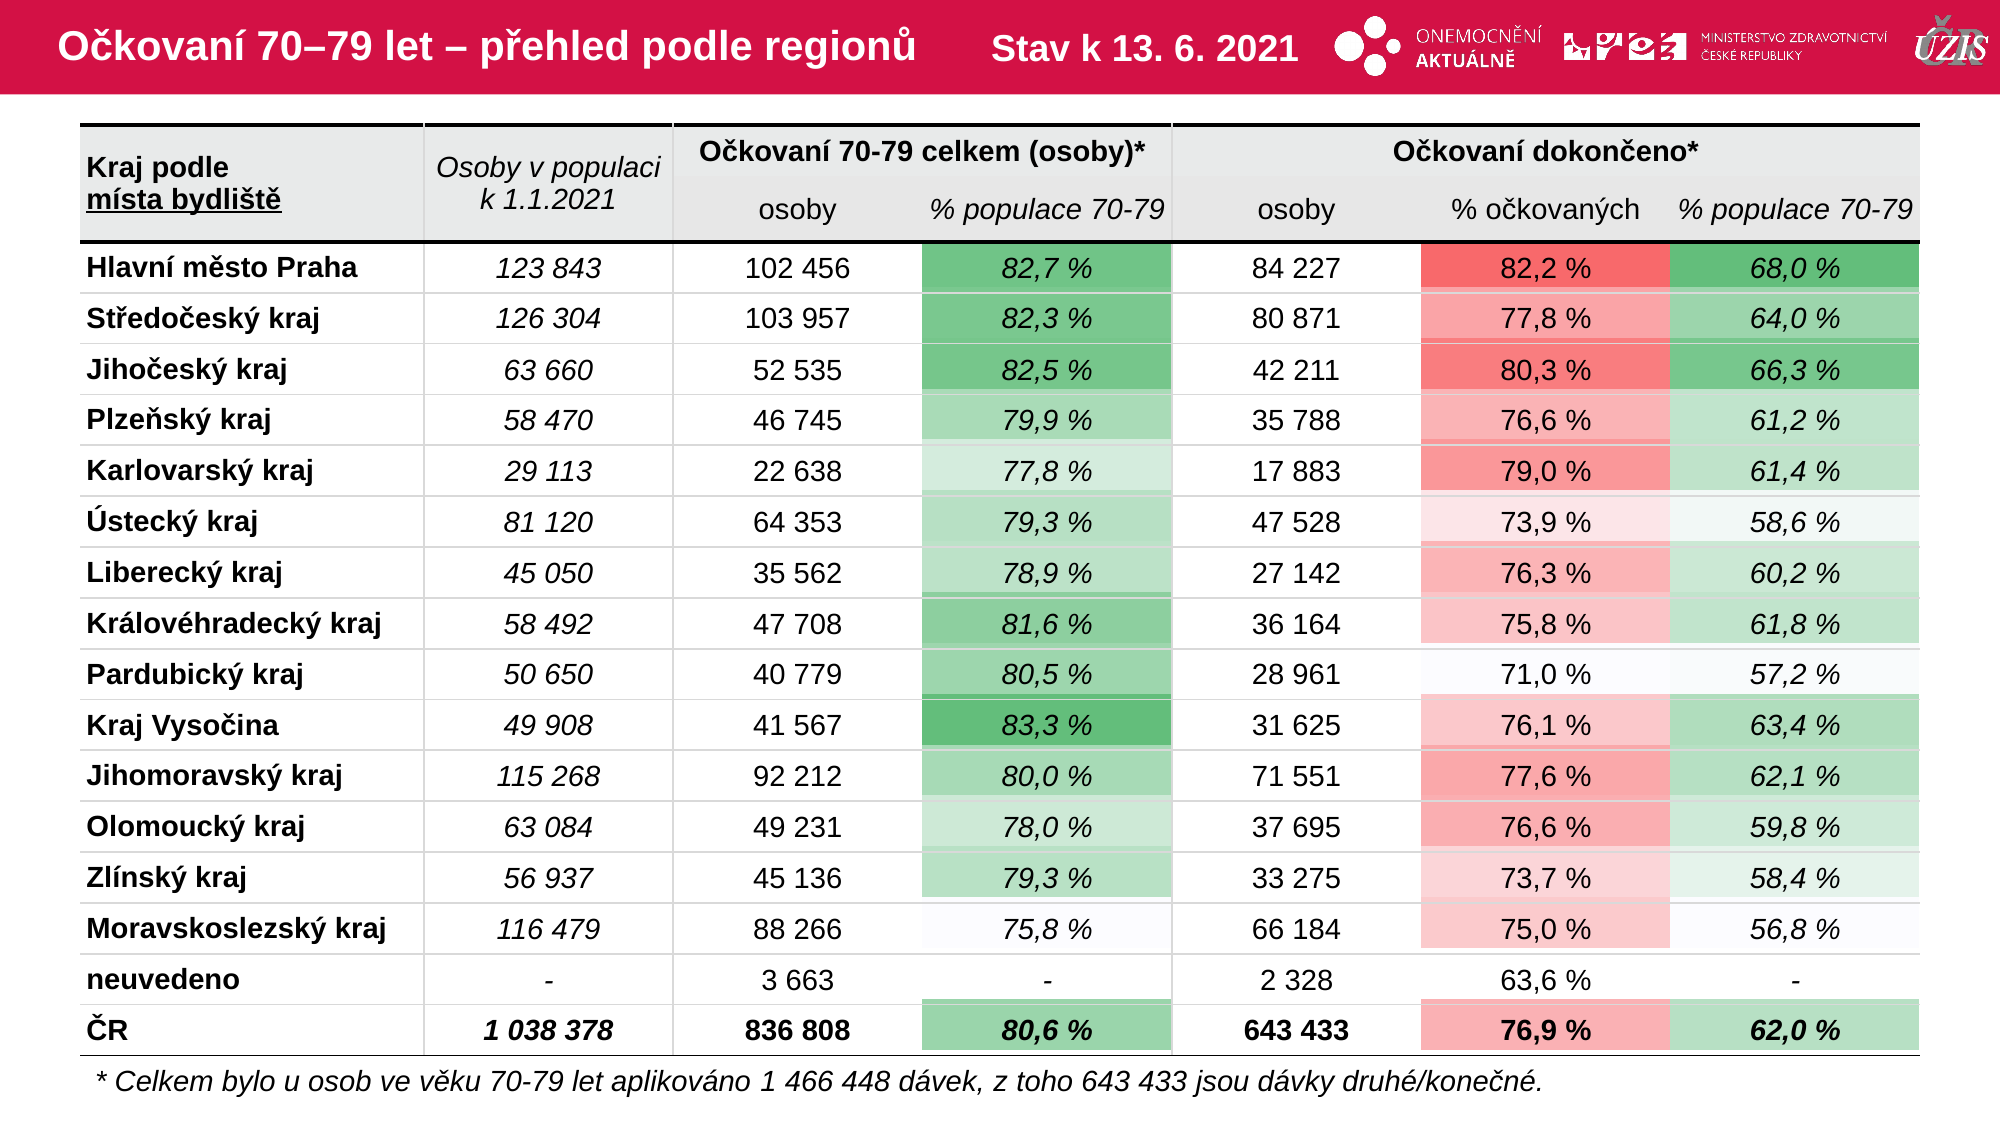

# Očkovaní 70–79 let – přehled podle regionů
Stav k 13. 6. 2021
| Kraj podle místa bydliště | Osoby v populaci k 1.1.2021 | Očkovaní 70-79 celkem (osoby)\* |  | Očkovaní dokončeno\* |  |  |
| --- | --- | --- | --- | --- | --- | --- |
|  |  | osoby | % populace 70-79 | osoby | % očkovaných | % populace 70-79 |
| Hlavní město Praha | 123 843 | 102 456 | 82,7 % | 84 227 | 82,2 % | 68,0 % |
| Středočeský kraj | 126 304 | 103 957 | 82,3 % | 80 871 | 77,8 % | 64,0 % |
| Jihočeský kraj | 63 660 | 52 535 | 82,5 % | 42 211 | 80,3 % | 66,3 % |
| Plzeňský kraj | 58 470 | 46 745 | 79,9 % | 35 788 | 76,6 % | 61,2 % |
| Karlovarský kraj | 29 113 | 22 638 | 77,8 % | 17 883 | 79,0 % | 61,4 % |
| Ústecký kraj | 81 120 | 64 353 | 79,3 % | 47 528 | 73,9 % | 58,6 % |
| Liberecký kraj | 45 050 | 35 562 | 78,9 % | 27 142 | 76,3 % | 60,2 % |
| Královéhradecký kraj | 58 492 | 47 708 | 81,6 % | 36 164 | 75,8 % | 61,8 % |
| Pardubický kraj | 50 650 | 40 779 | 80,5 % | 28 961 | 71,0 % | 57,2 % |
| Kraj Vysočina | 49 908 | 41 567 | 83,3 % | 31 625 | 76,1 % | 63,4 % |
| Jihomoravský kraj | 115 268 | 92 212 | 80,0 % | 71 551 | 77,6 % | 62,1 % |
| Olomoucký kraj | 63 084 | 49 231 | 78,0 % | 37 695 | 76,6 % | 59,8 % |
| Zlínský kraj | 56 937 | 45 136 | 79,3 % | 33 275 | 73,7 % | 58,4 % |
| Moravskoslezský kraj | 116 479 | 88 266 | 75,8 % | 66 184 | 75,0 % | 56,8 % |
| neuvedeno | - | 3 663 | - | 2 328 | 63,6 % | - |
| ČR | 1 038 378 | 836 808 | 80,6 % | 643 433 | 76,9 % | 62,0 % |
|  |  |  |  |  |  |
| --- | --- | --- | --- | --- | --- |
|  |  |  |  |  |  |
|  |  |  |  |  |  |
|  |  |  |  |  |  |
|  |  |  |  |  |  |
|  |  |  |  |  |  |
|  |  |  |  |  |  |
|  |  |  |  |  |  |
|  |  |  |  |  |  |
|  |  |  |  |  |  |
|  |  |  |  |  |  |
|  |  |  |  |  |  |
|  |  |  |  |  |  |
|  |  |  |  |  |  |
|  |  |  |  |  |  |
|  |  |  |  |  |  |
* Celkem bylo u osob ve věku 70-79 let aplikováno 1 466 448 dávek, z toho 643 433 jsou dávky druhé/konečné.